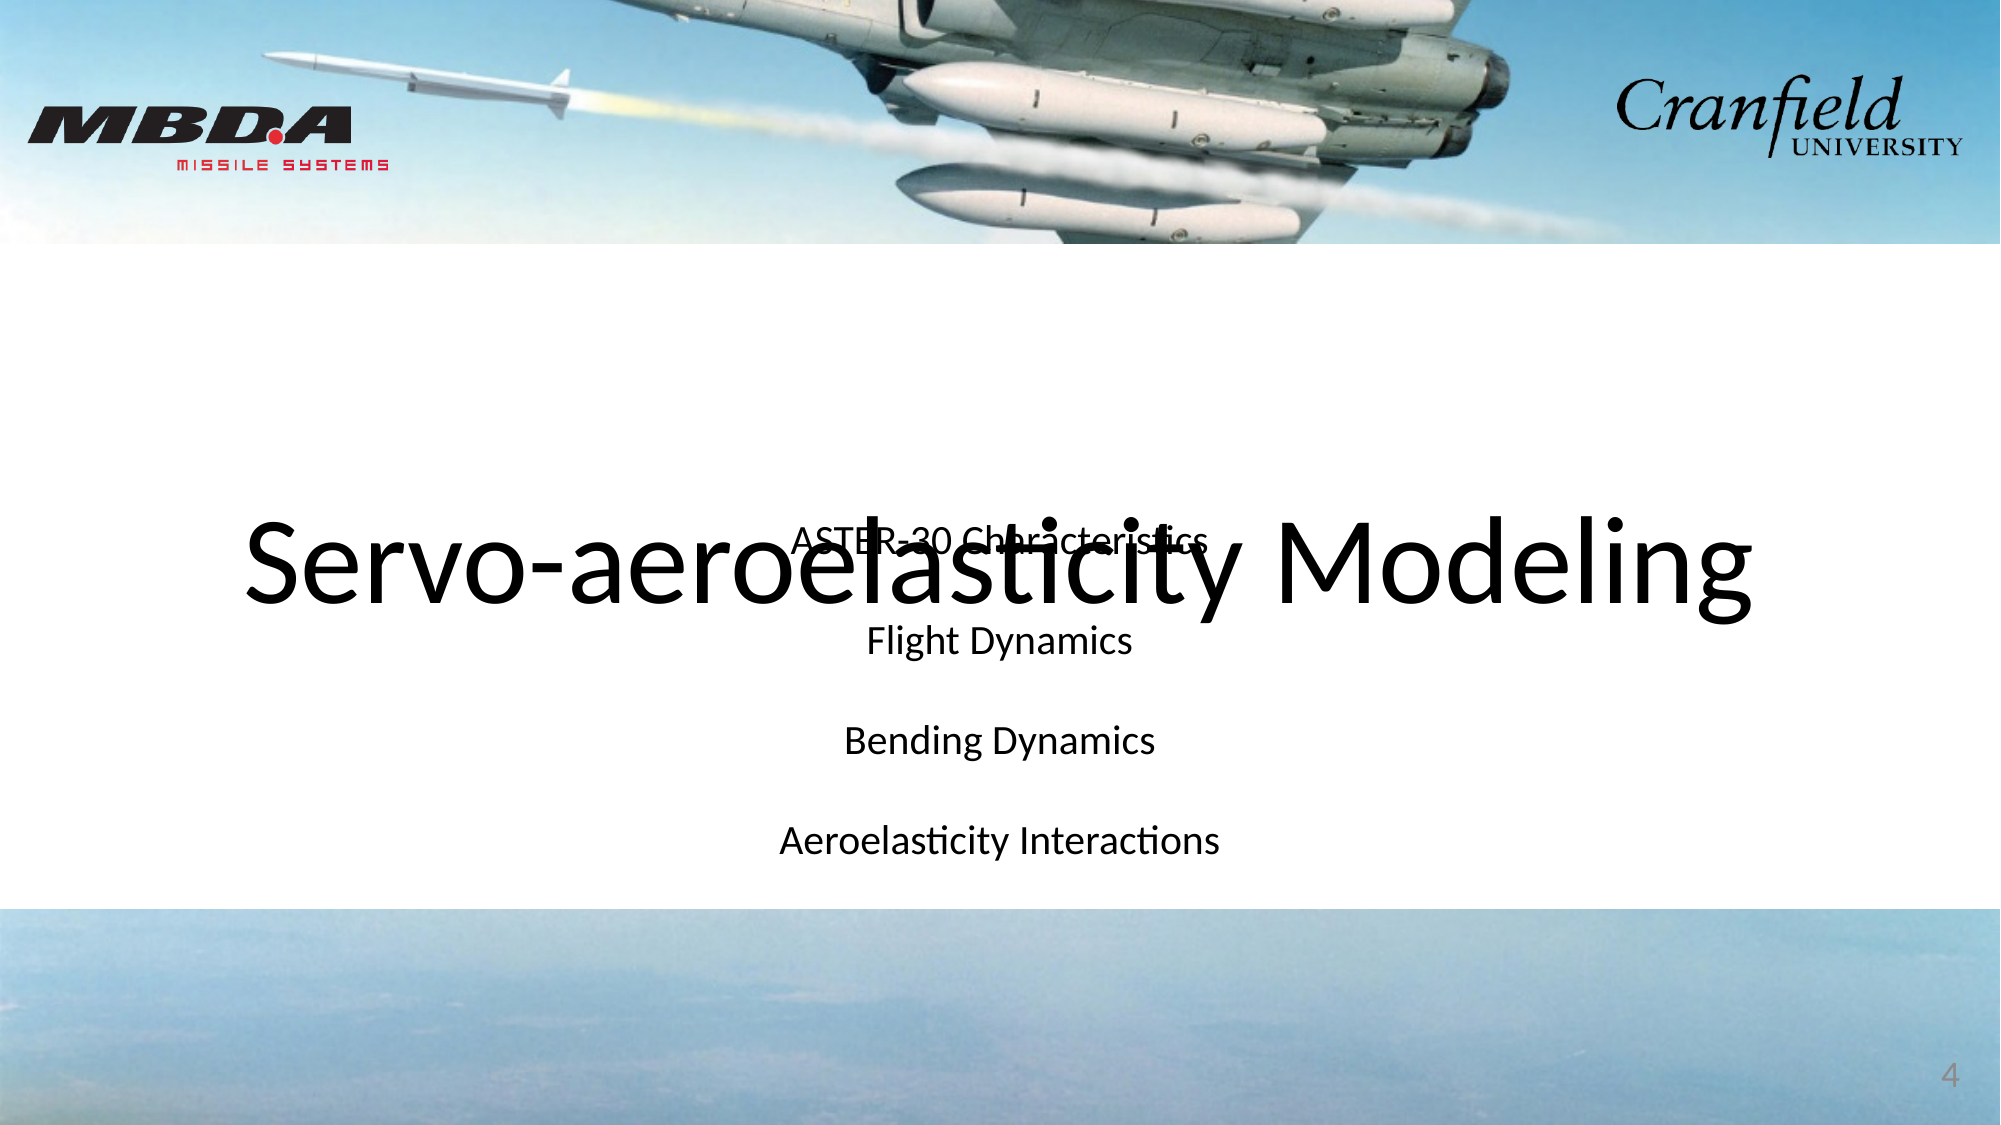

ASTER-30 Characteristics
Flight Dynamics
Bending Dynamics
Aeroelasticity Interactions
# Servo-aeroelasticity Modeling
4